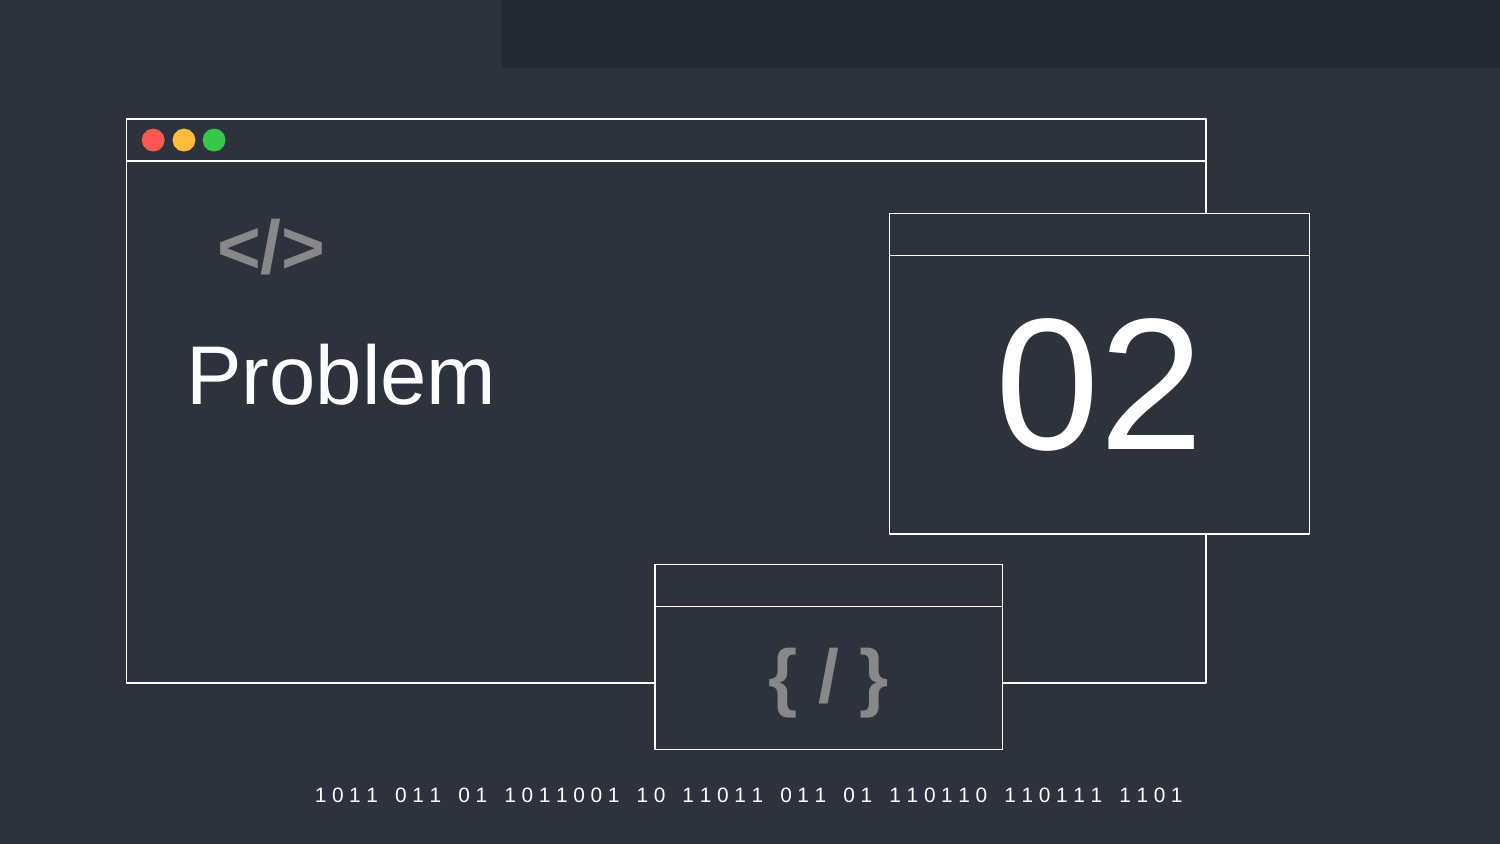

</>

02
# Problem

{ / }